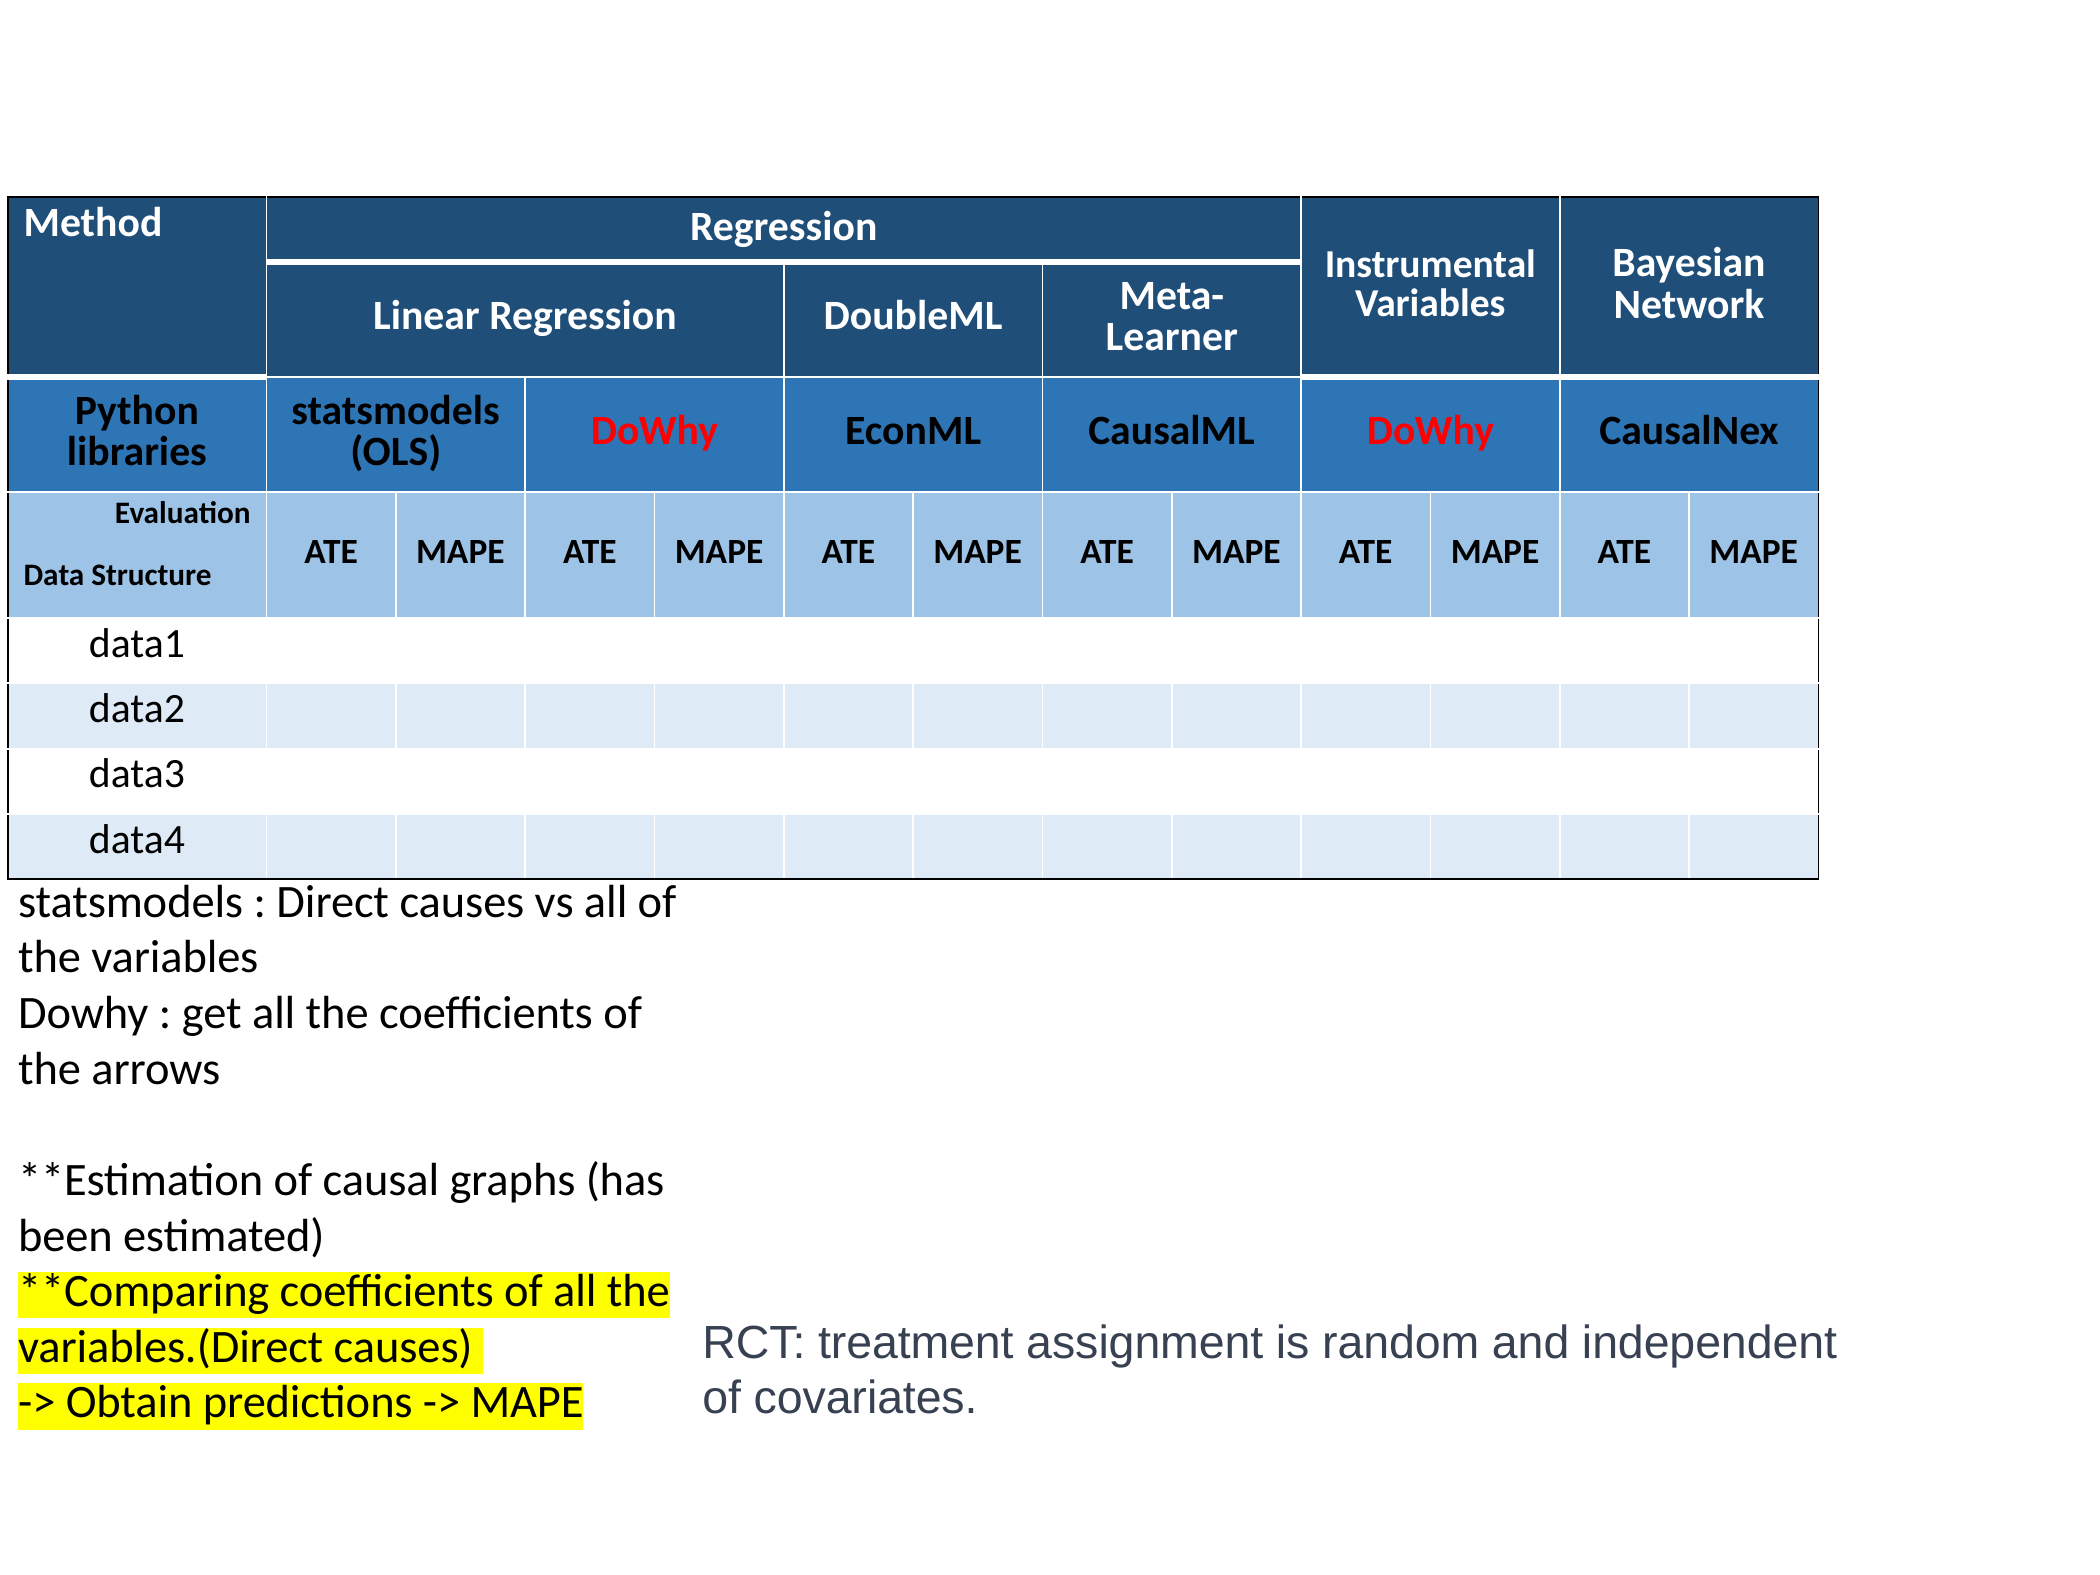

| Method | Regression |  | Regression |  |  |  |  |  | Instrumental Variables |  | Bayesian Network |  |
| --- | --- | --- | --- | --- | --- | --- | --- | --- | --- | --- | --- | --- |
|  | Linear Regression |  | Linear Regression |  | DoubleML |  | Meta-Learner |  |  |  | Bayesian Network |  |
| Python libraries | statsmodels (OLS) |  | DoWhy |  | EconML |  | CausalML |  | DoWhy |  | CausalNex |  |
| Evaluation Data Structure | ATE | MAPE | ATE | MAPE | ATE | MAPE | ATE | MAPE | ATE | MAPE | ATE | MAPE |
| data1 |  |  |  |  |  |  |  |  |  |  |  |  |
| data2 |  |  |  |  |  |  |  |  |  |  |  |  |
| data3 |  |  |  |  |  |  |  |  |  |  |  |  |
| data4 |  |  |  |  |  |  |  |  |  |  |  |  |
statsmodels : Direct causes vs all of the variables
Dowhy : get all the coefficients of the arrows

**Estimation of causal graphs (has been estimated)
**Comparing coefficients of all the variables.(Direct causes)
-> Obtain predictions -> MAPE
RCT: treatment assignment is random and independent of covariates.